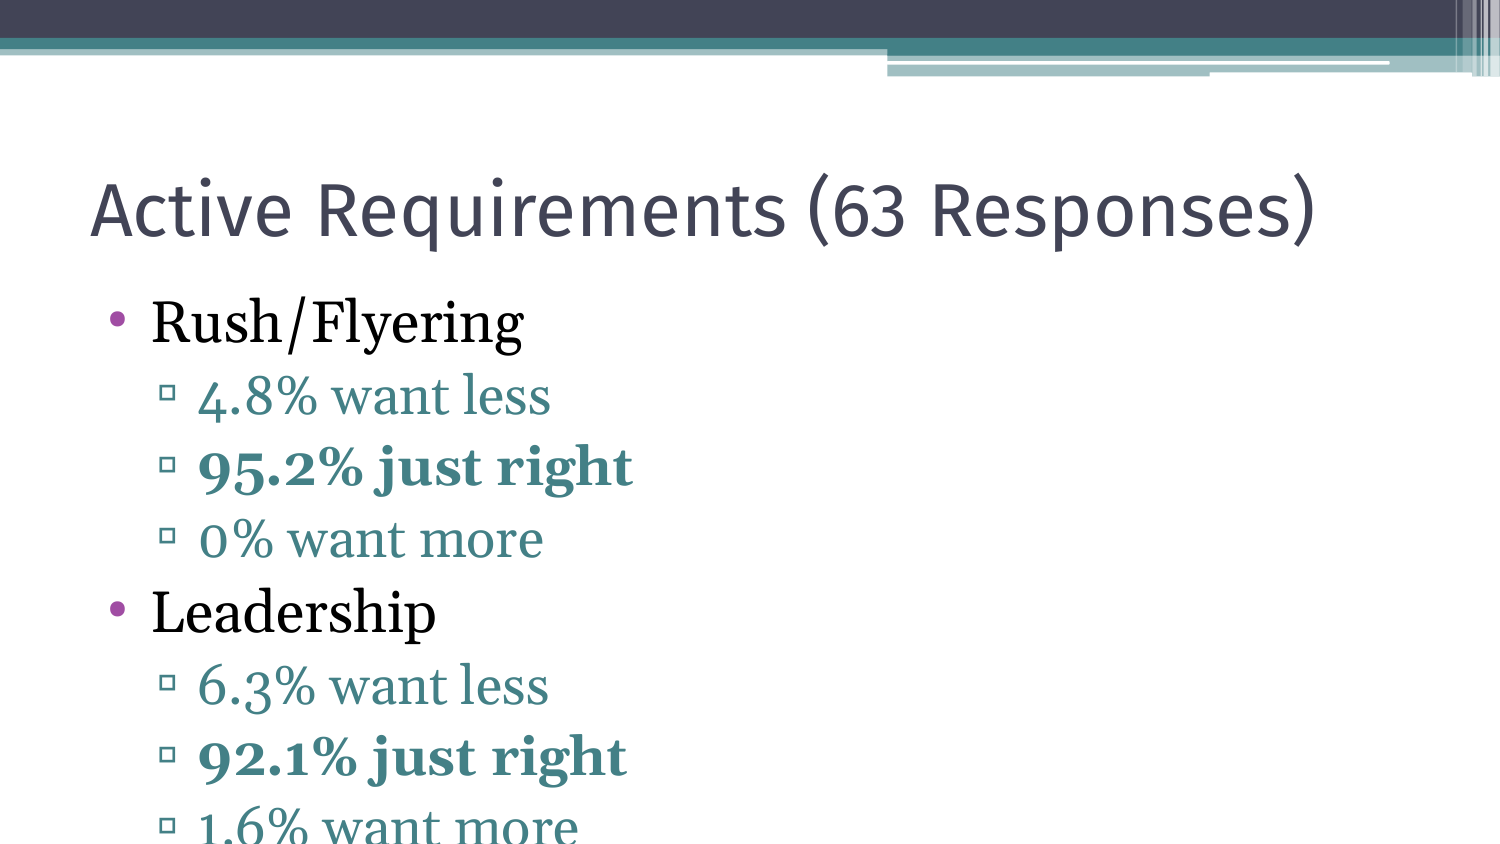

# Active Requirements (63 Responses)
Rush/Flyering
4.8% want less
95.2% just right
0% want more
Leadership
6.3% want less
92.1% just right
1.6% want more